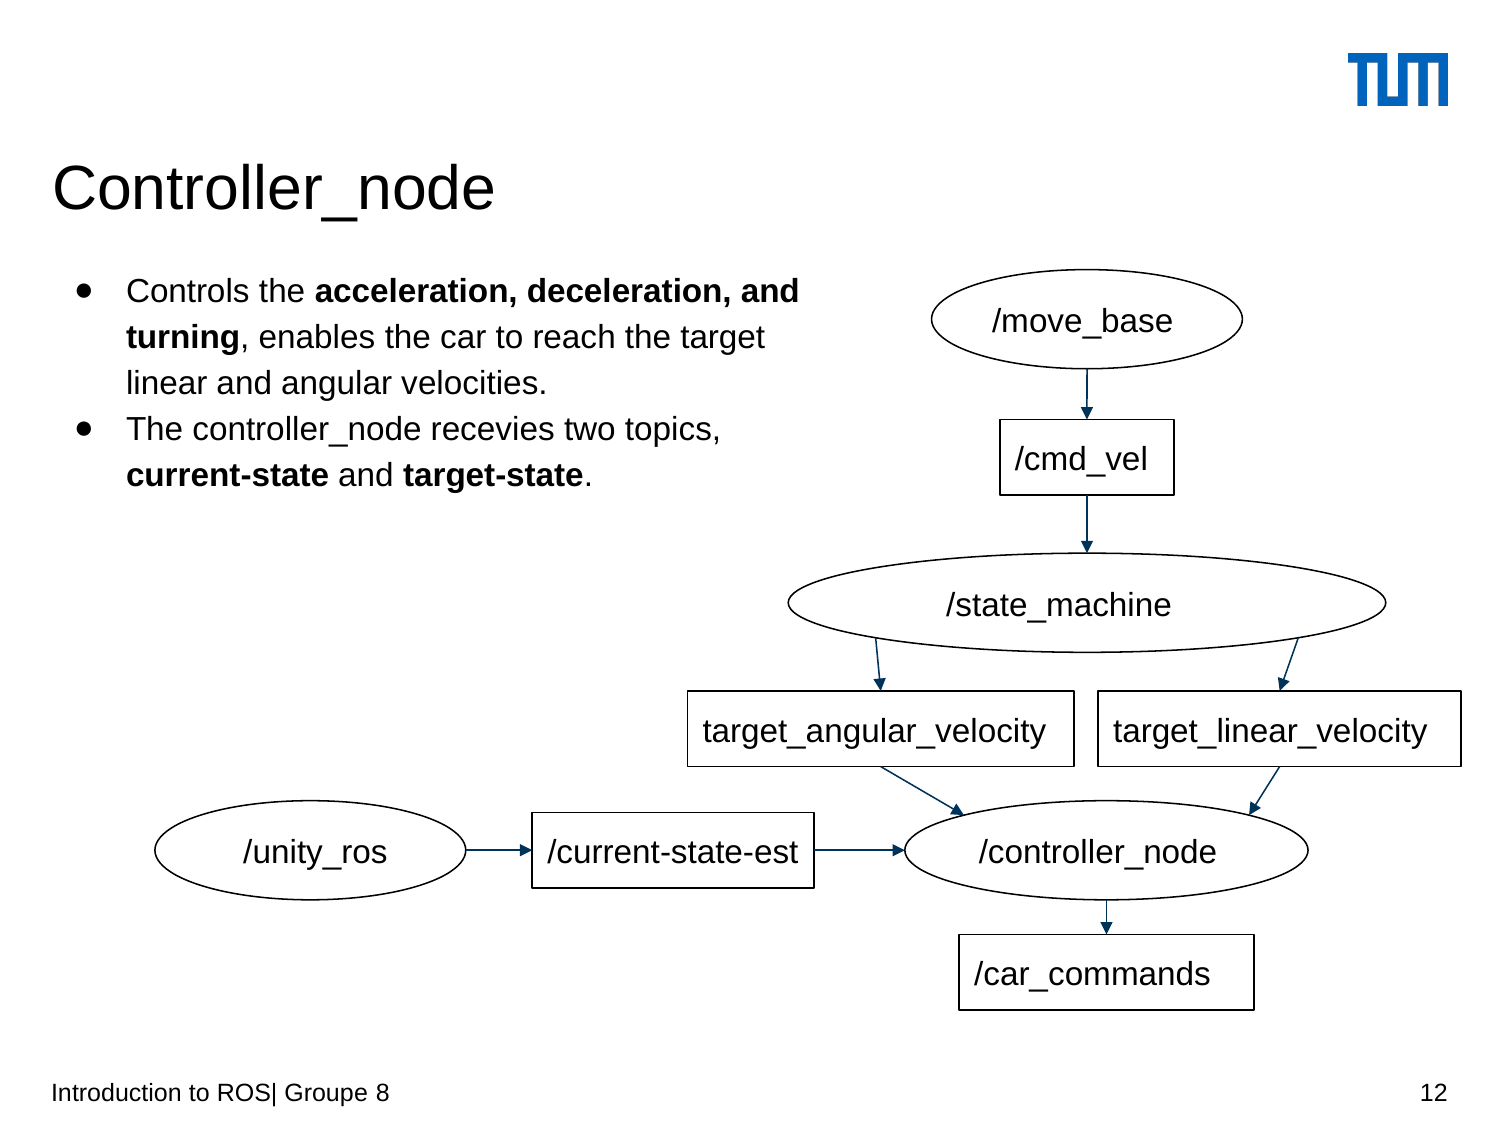

# Controller_node
Controls the acceleration, deceleration, and turning, enables the car to reach the target linear and angular velocities.
The controller_node recevies two topics, current-state and target-state.

/move_base
/cmd_vel
      /state_machine
target_linear_velocity
target_angular_velocity
/controller_node
   /unity_ros
/current-state-est
/car_commands
Introduction to ROS| Groupe 8
12